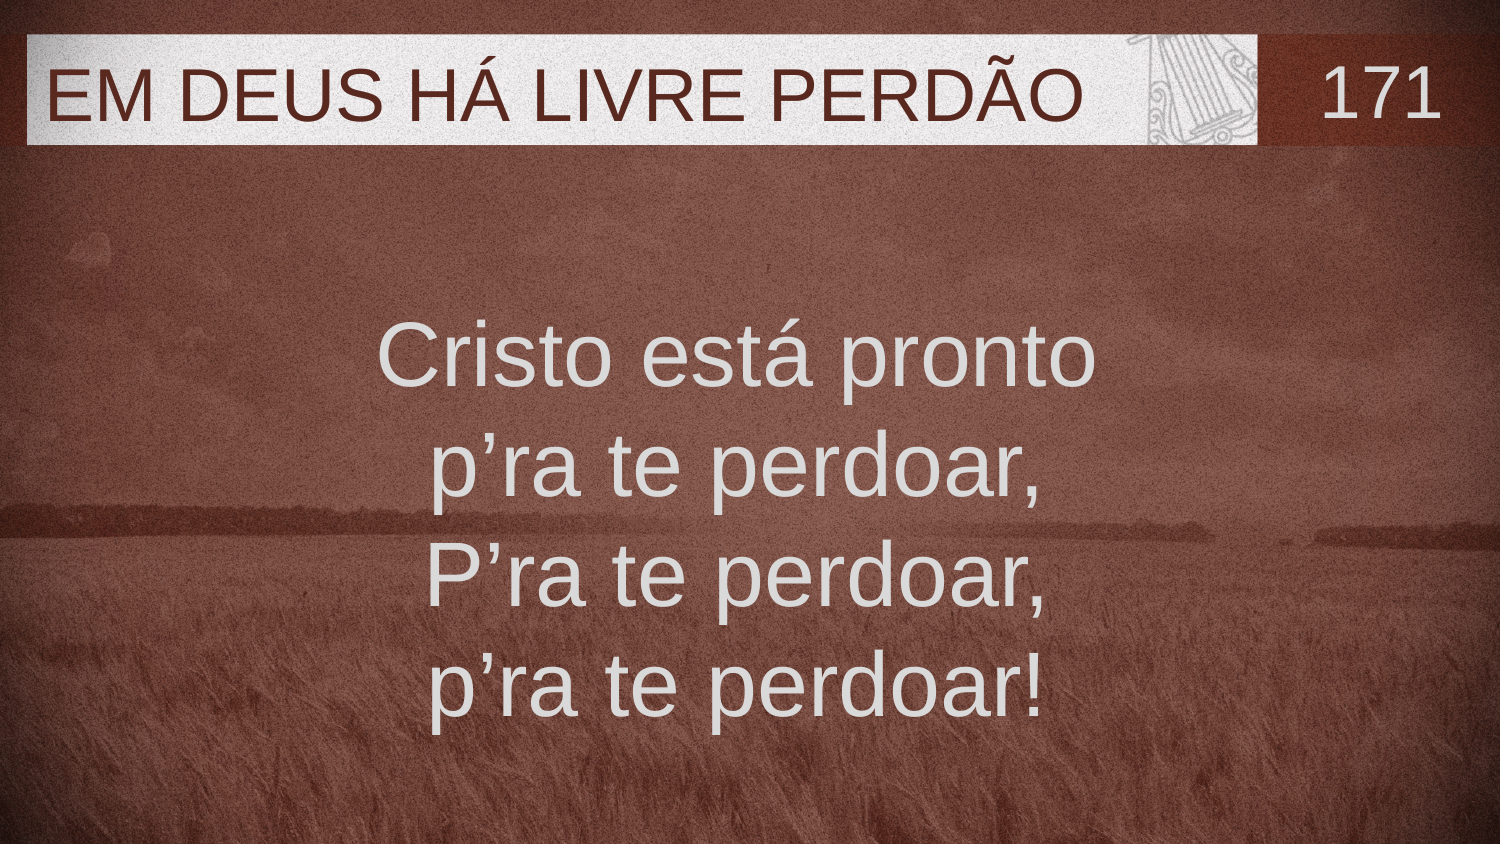

# EM DEUS HÁ LIVRE PERDÃO
171
Cristo está pronto
p’ra te perdoar,
P’ra te perdoar,
p’ra te perdoar!